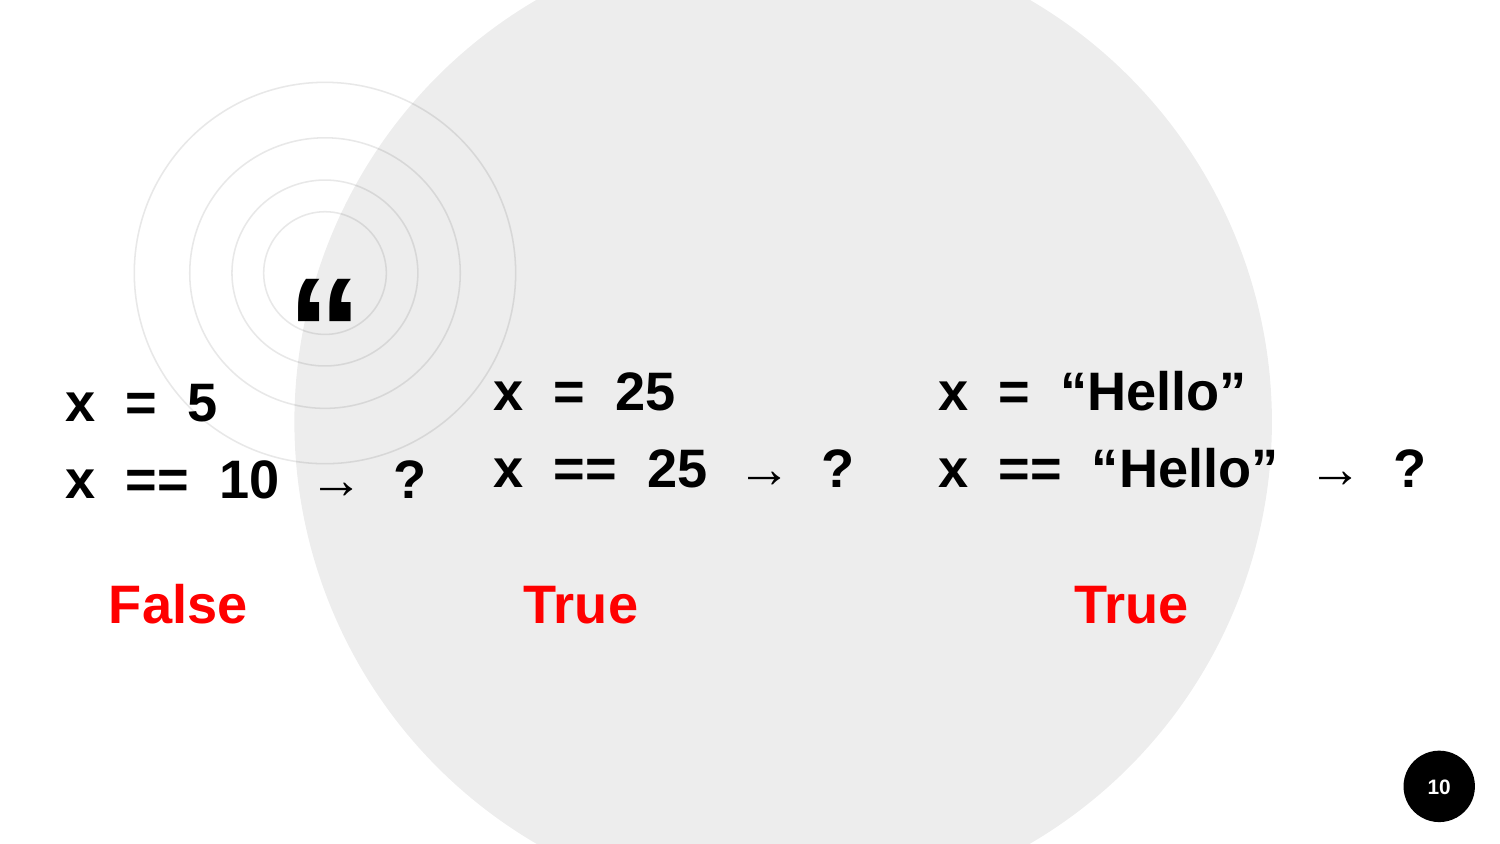

x  =  25
x  ==  25  →  ?

x  =  “Hello”
x  ==  “Hello”  →  ?

x  =  5
x  ==  10  →  ?

False
True
True
10